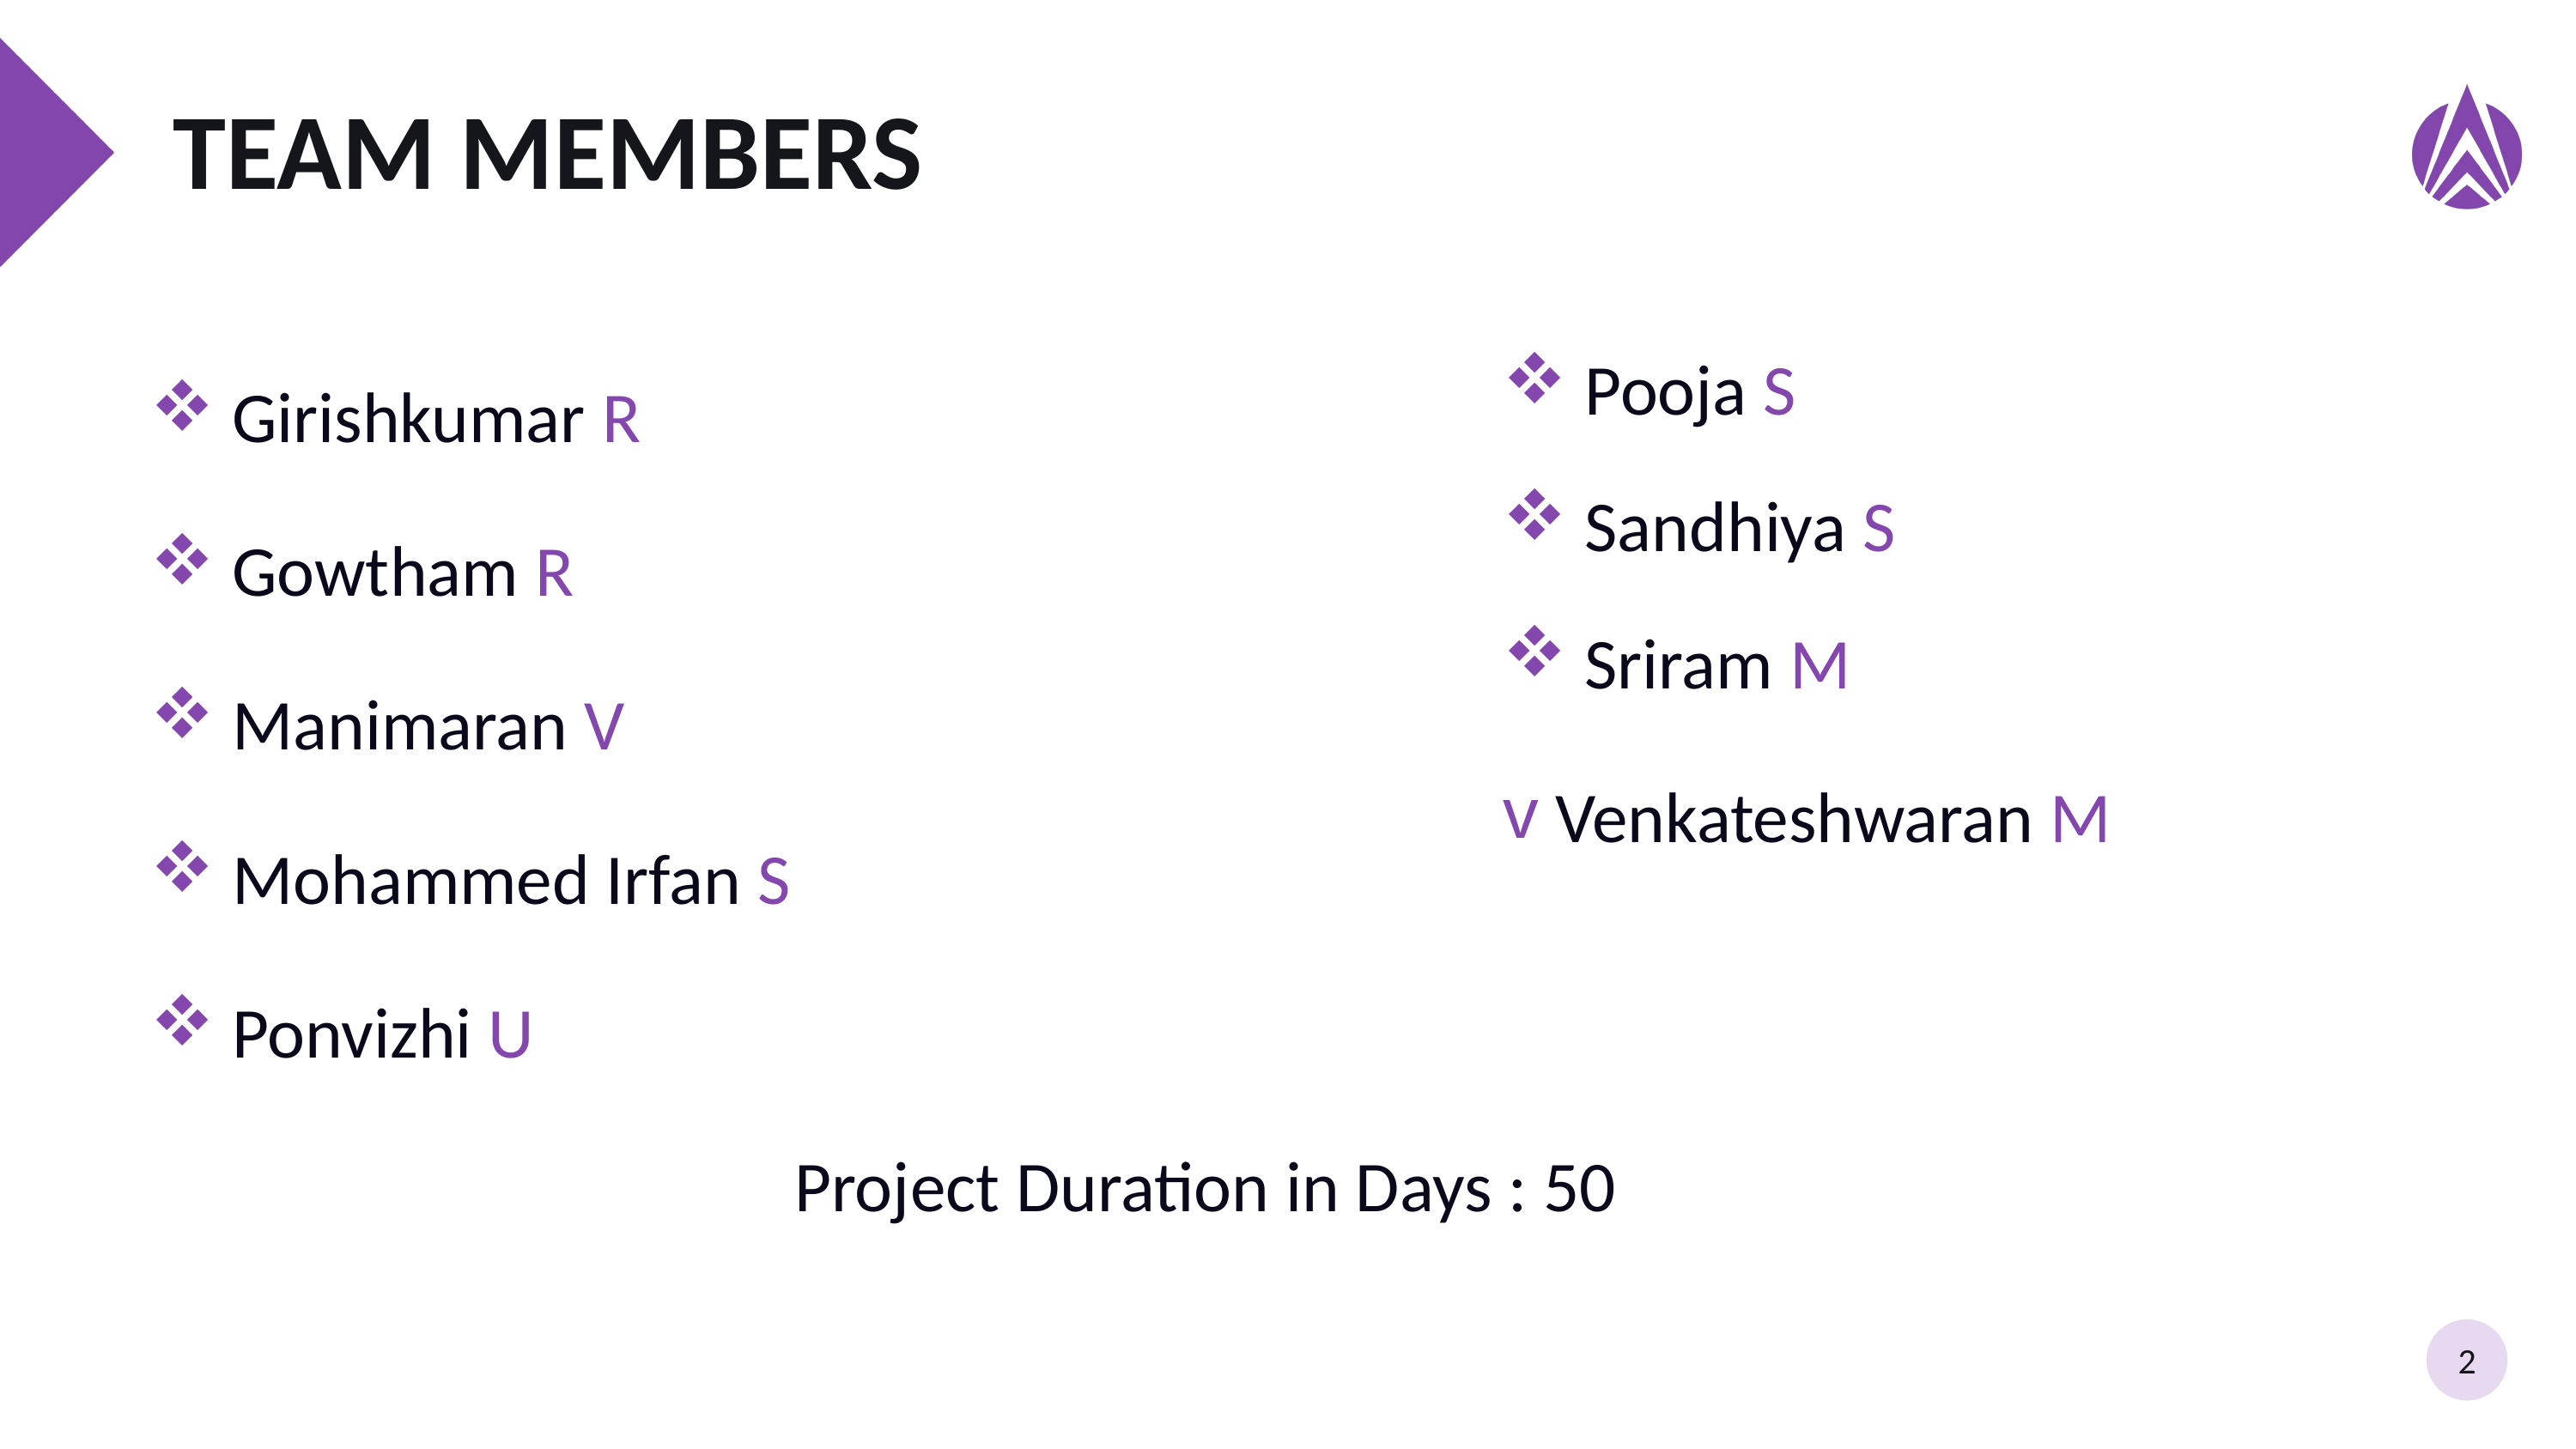

# Team MEMBERS
 Pooja S
 Sandhiya S
 Sriram M
 Venkateshwaran M

 Girishkumar R
 Gowtham R
 Manimaran V
 Mohammed Irfan S
 Ponvizhi U
                                        Project Duration in Days : 50